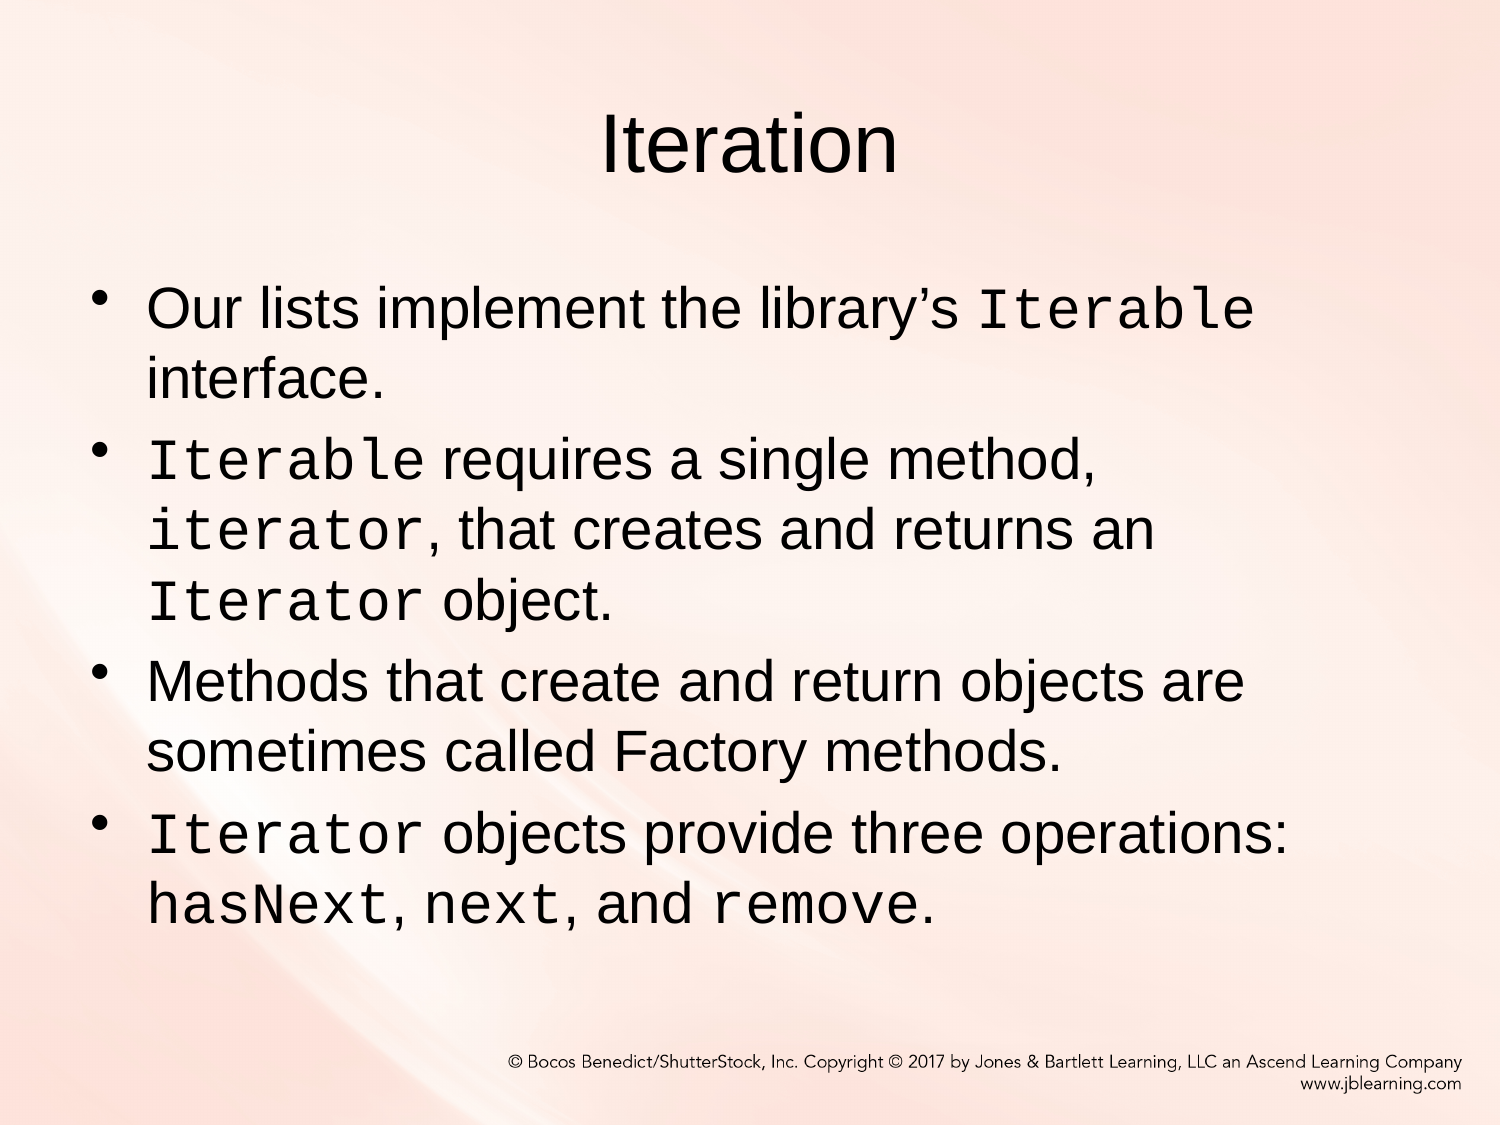

# Iteration
Our lists implement the library’s Iterable interface.
Iterable requires a single method, iterator, that creates and returns an Iterator object.
Methods that create and return objects are sometimes called Factory methods.
Iterator objects provide three operations: hasNext, next, and remove.